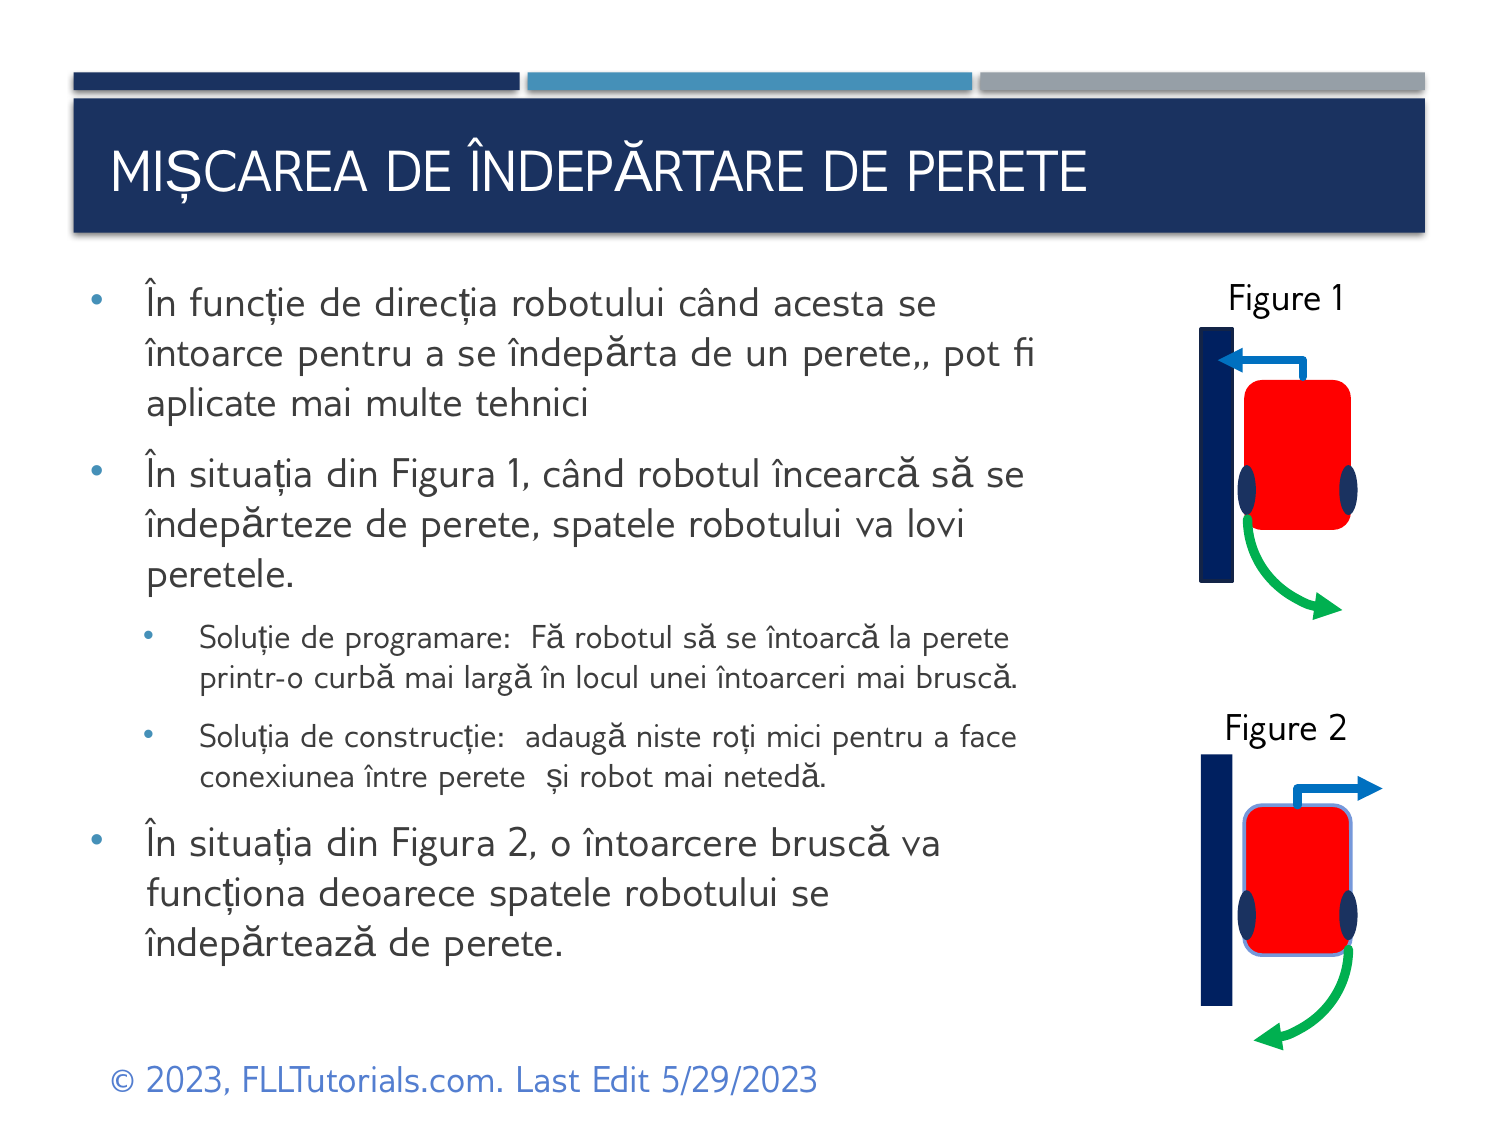

# Mișcarea de îndepărtare de perete
Figure 1
În funcție de direcția robotului când acesta se întoarce pentru a se îndepărta de un perete,, pot fi aplicate mai multe tehnici
În situația din Figura 1, când robotul încearcă să se îndepărteze de perete, spatele robotului va lovi peretele.
Soluție de programare:  Fă robotul să se întoarcă la perete printr-o curbă mai largă în locul unei întoarceri mai bruscă.
Soluția de construcție:  adaugă niste roți mici pentru a face conexiunea între perete  și robot mai netedă.
În situația din Figura 2, o întoarcere bruscă va funcționa deoarece spatele robotului se îndepărtează de perete.

Figure 2

© 2023, FLLTutorials.com. Last Edit 5/29/2023